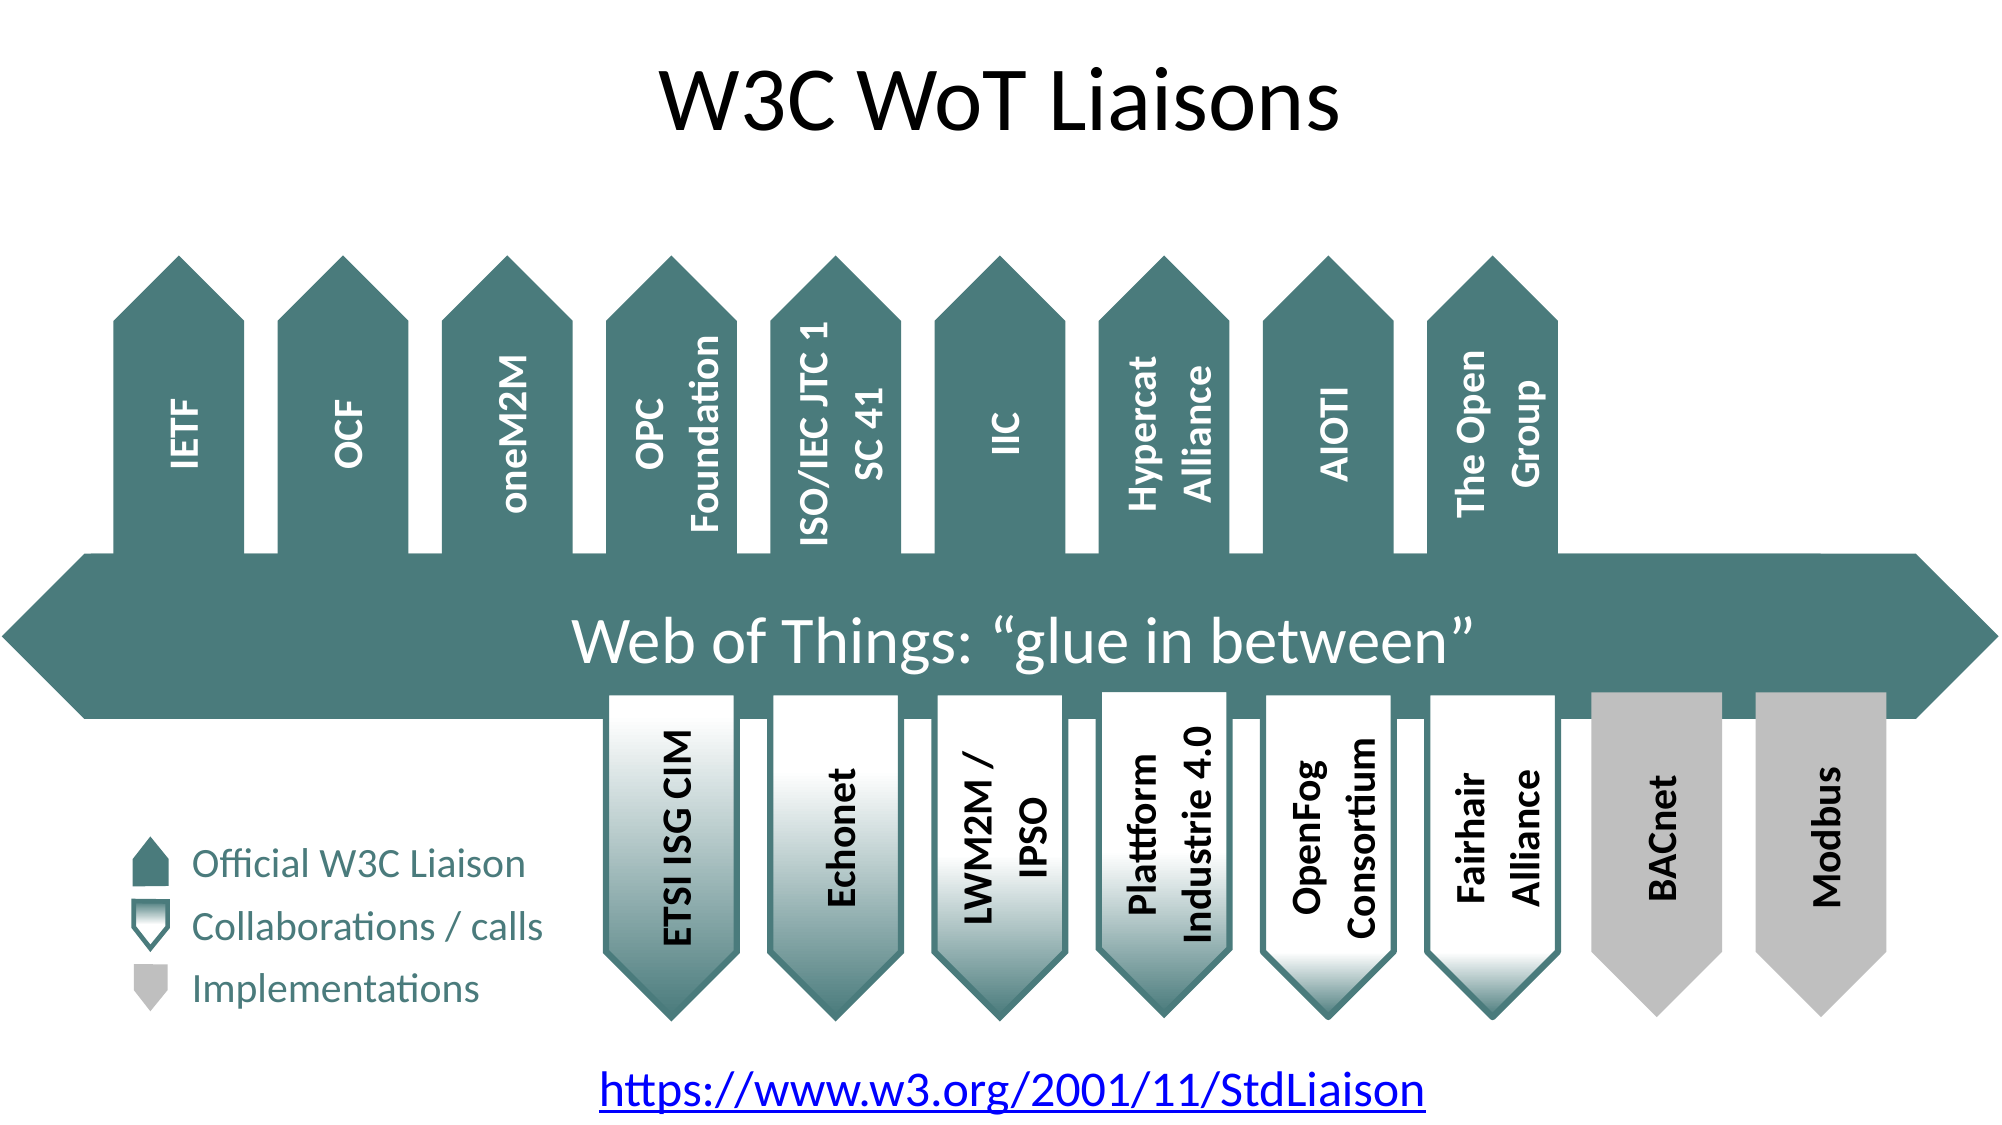

# W3C WoT Liaisons
IETF
OCF
oneM2M
OPC Foundation
ISO/IEC JTC 1 SC 41
IIC
Hypercat Alliance
AIOTI
The Open Group

Web of Things: “glue in between”
Plattform Industrie 4.0
OpenFog Consortium
ETSI ISG CIM
Echonet
LWM2M / IPSO
Fairhair Alliance
BACnet
Modbus
Official W3C Liaison
Collaborations / calls
Implementations

https://www.w3.org/2001/11/StdLiaison